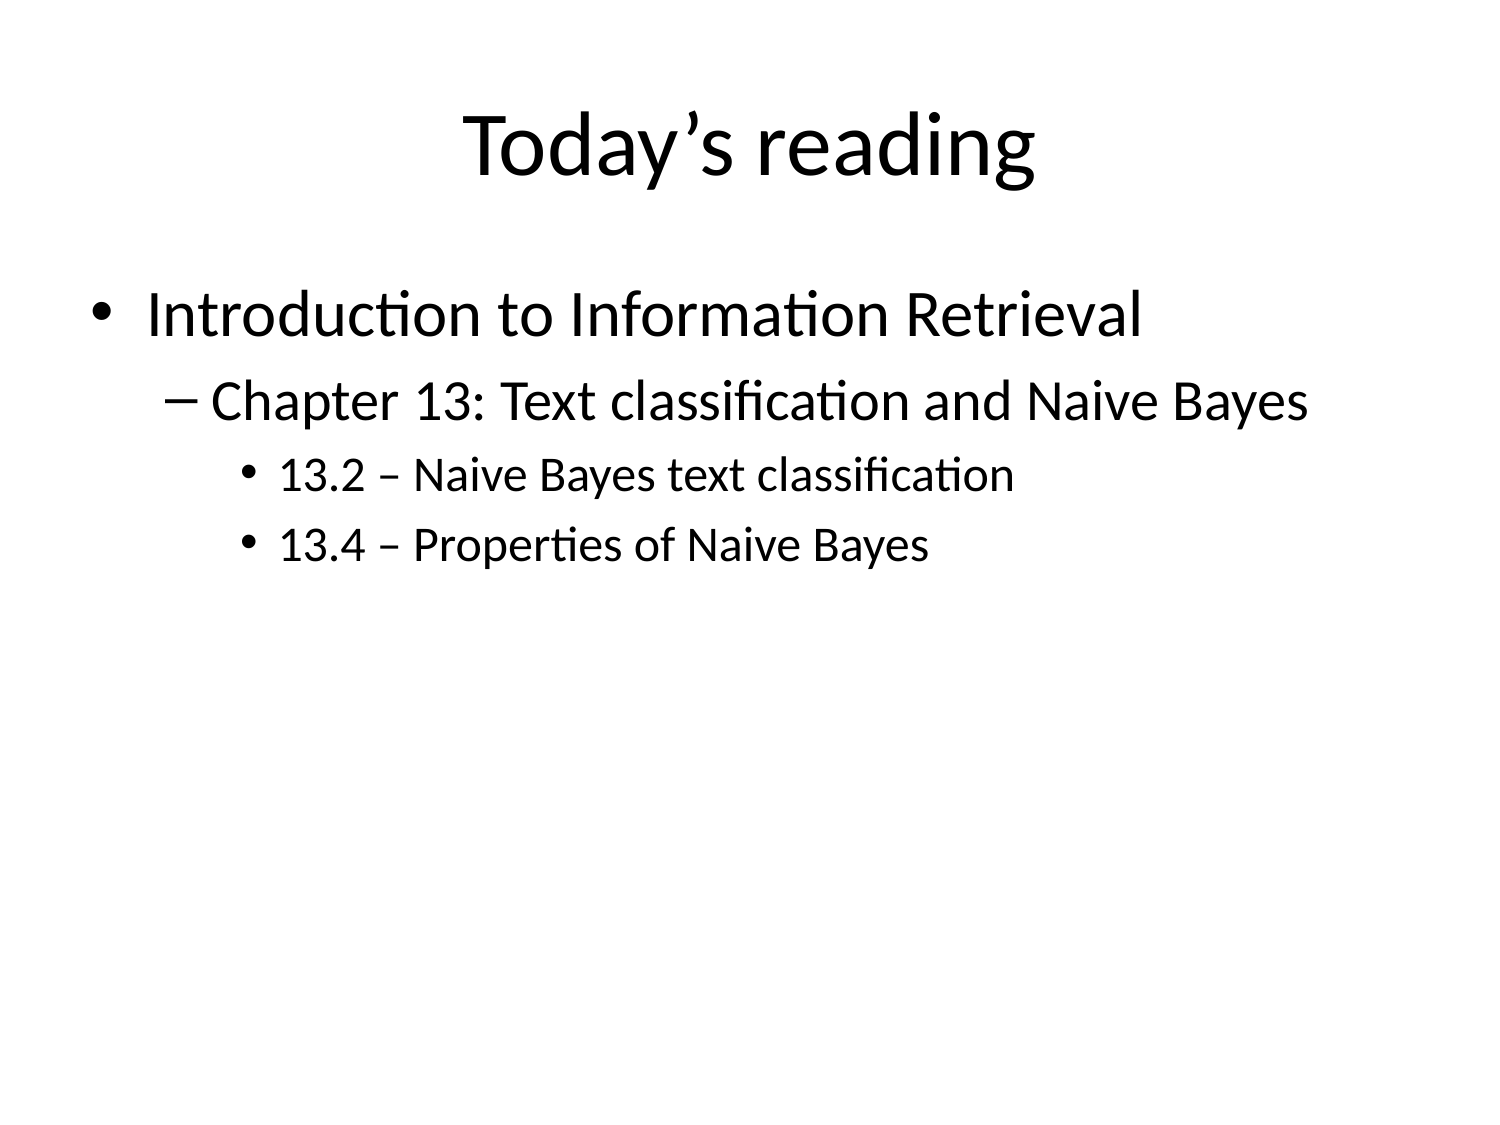

# Today’s reading
Introduction to Information Retrieval
Chapter 13: Text classification and Naive Bayes
13.2 – Naive Bayes text classification
13.4 – Properties of Naive Bayes